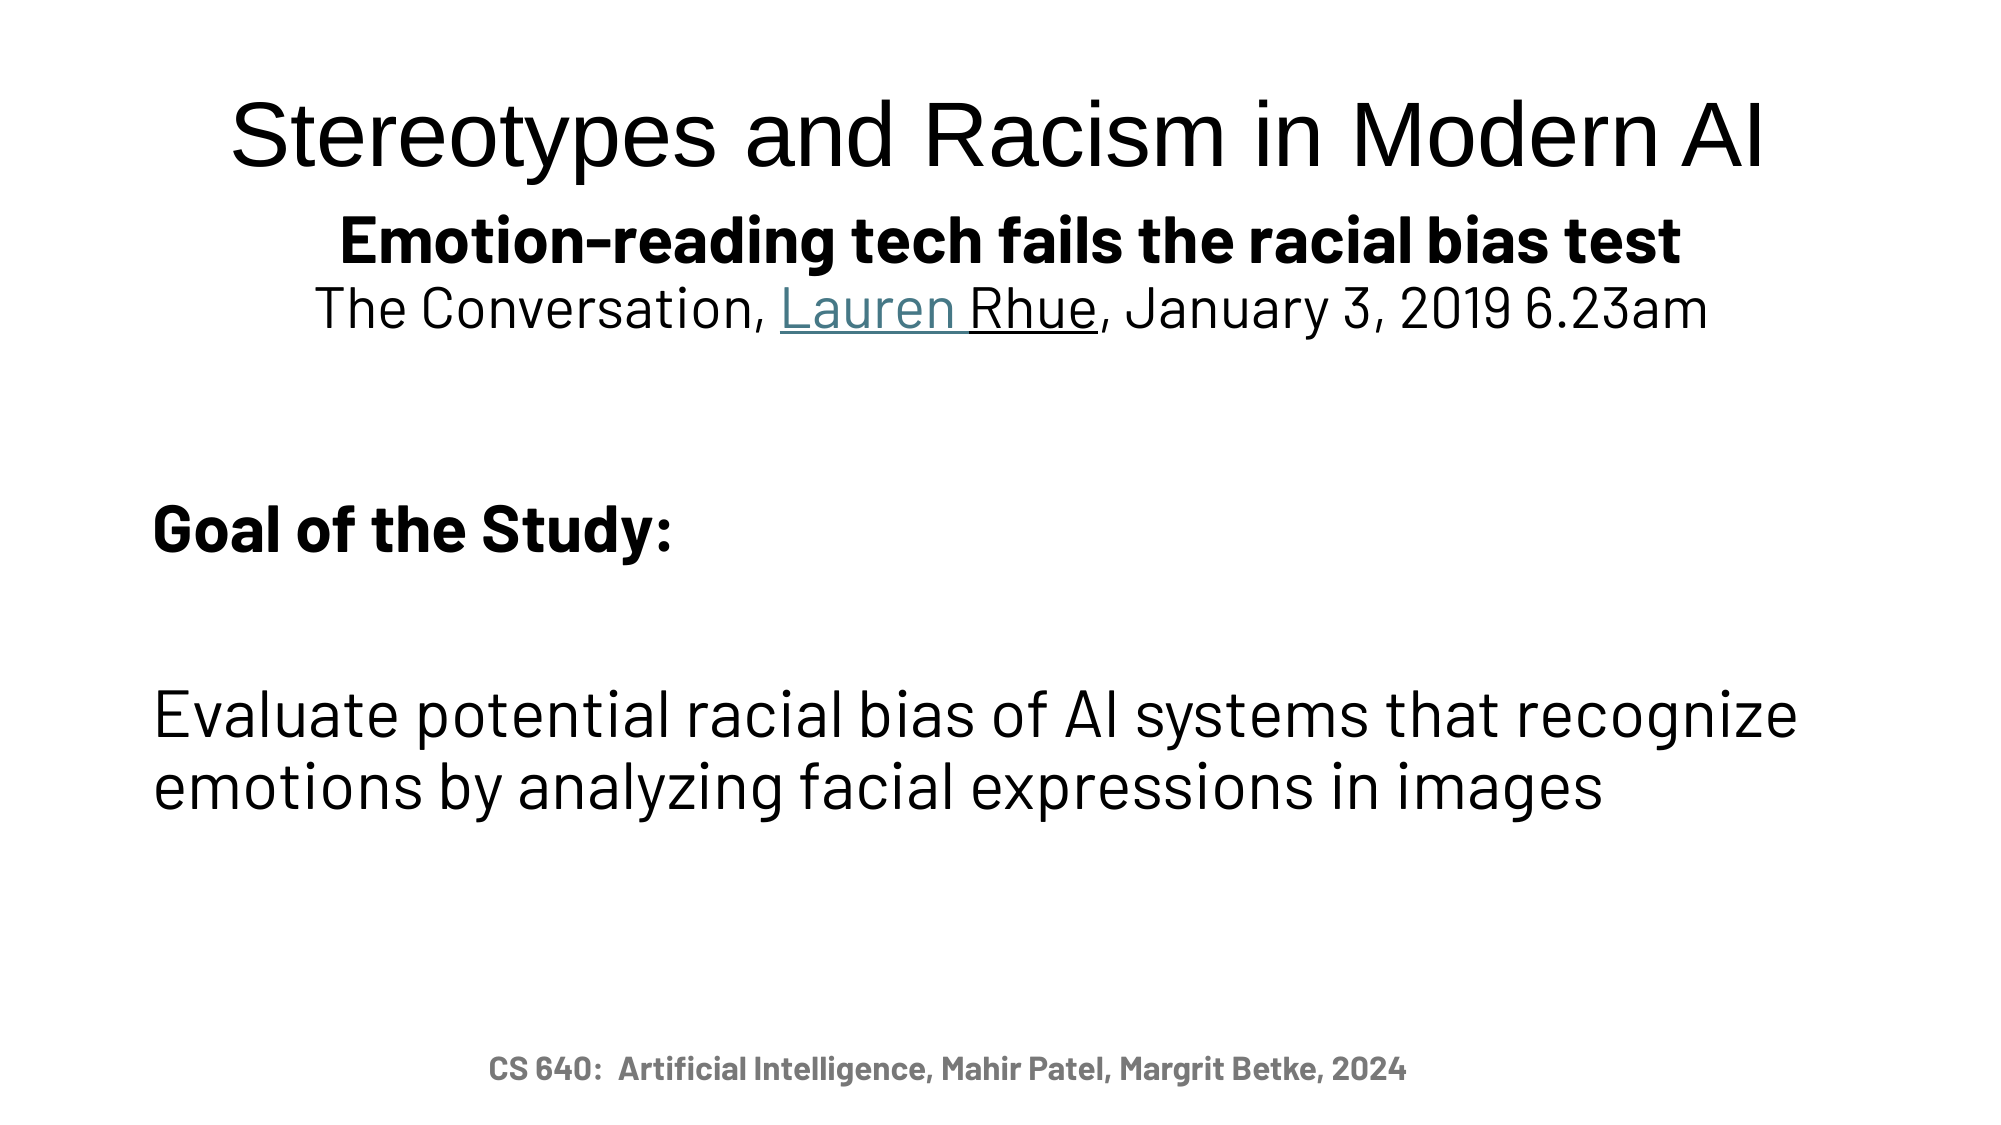

Stereotypes and Racism in Modern AI
# Emotion-reading tech fails the racial bias test The Conversation, Lauren Rhue, January 3, 2019 6.23am
Goal of the Study:

Evaluate potential racial bias of AI systems that recognize emotions by analyzing facial expressions in images

CS 640:  Artificial Intelligence, Mahir Patel, Margrit Betke, 2024